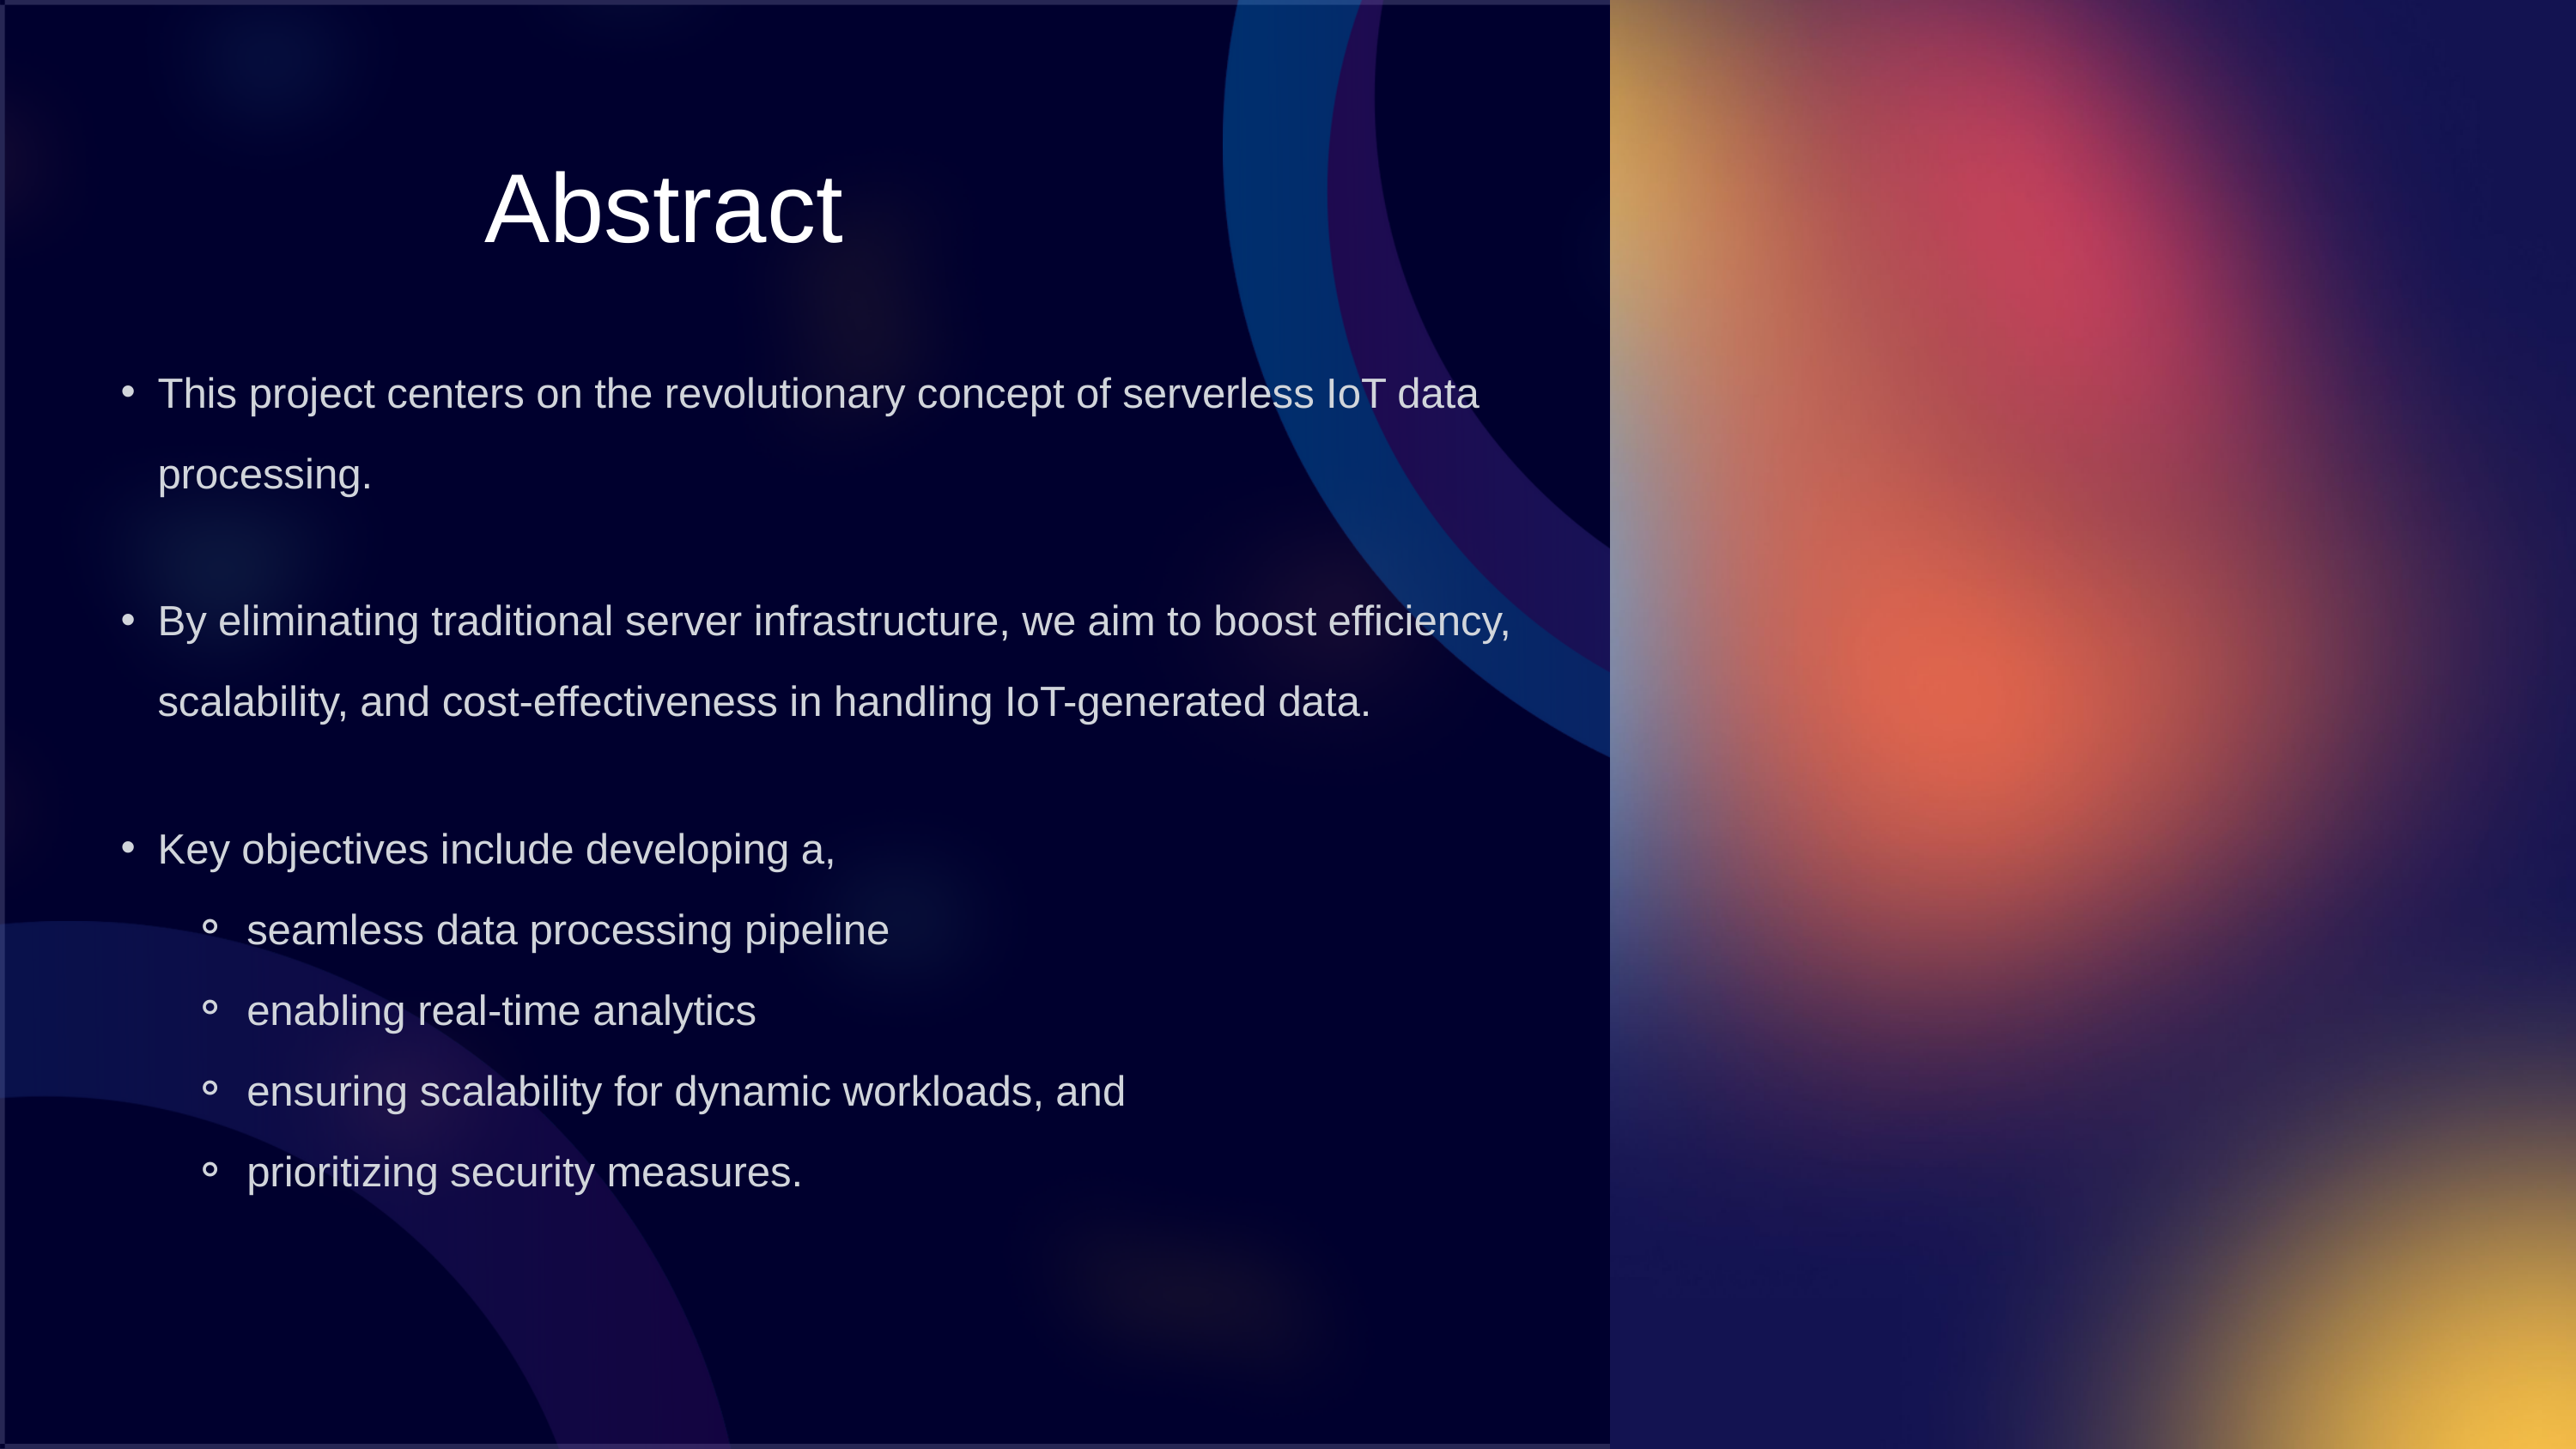

Abstract
This project centers on the revolutionary concept of serverless IoT data processing.

By eliminating traditional server infrastructure, we aim to boost efficiency, scalability, and cost-effectiveness in handling IoT-generated data.

Key objectives include developing a,
seamless data processing pipeline
enabling real-time analytics
ensuring scalability for dynamic workloads, and
prioritizing security measures.